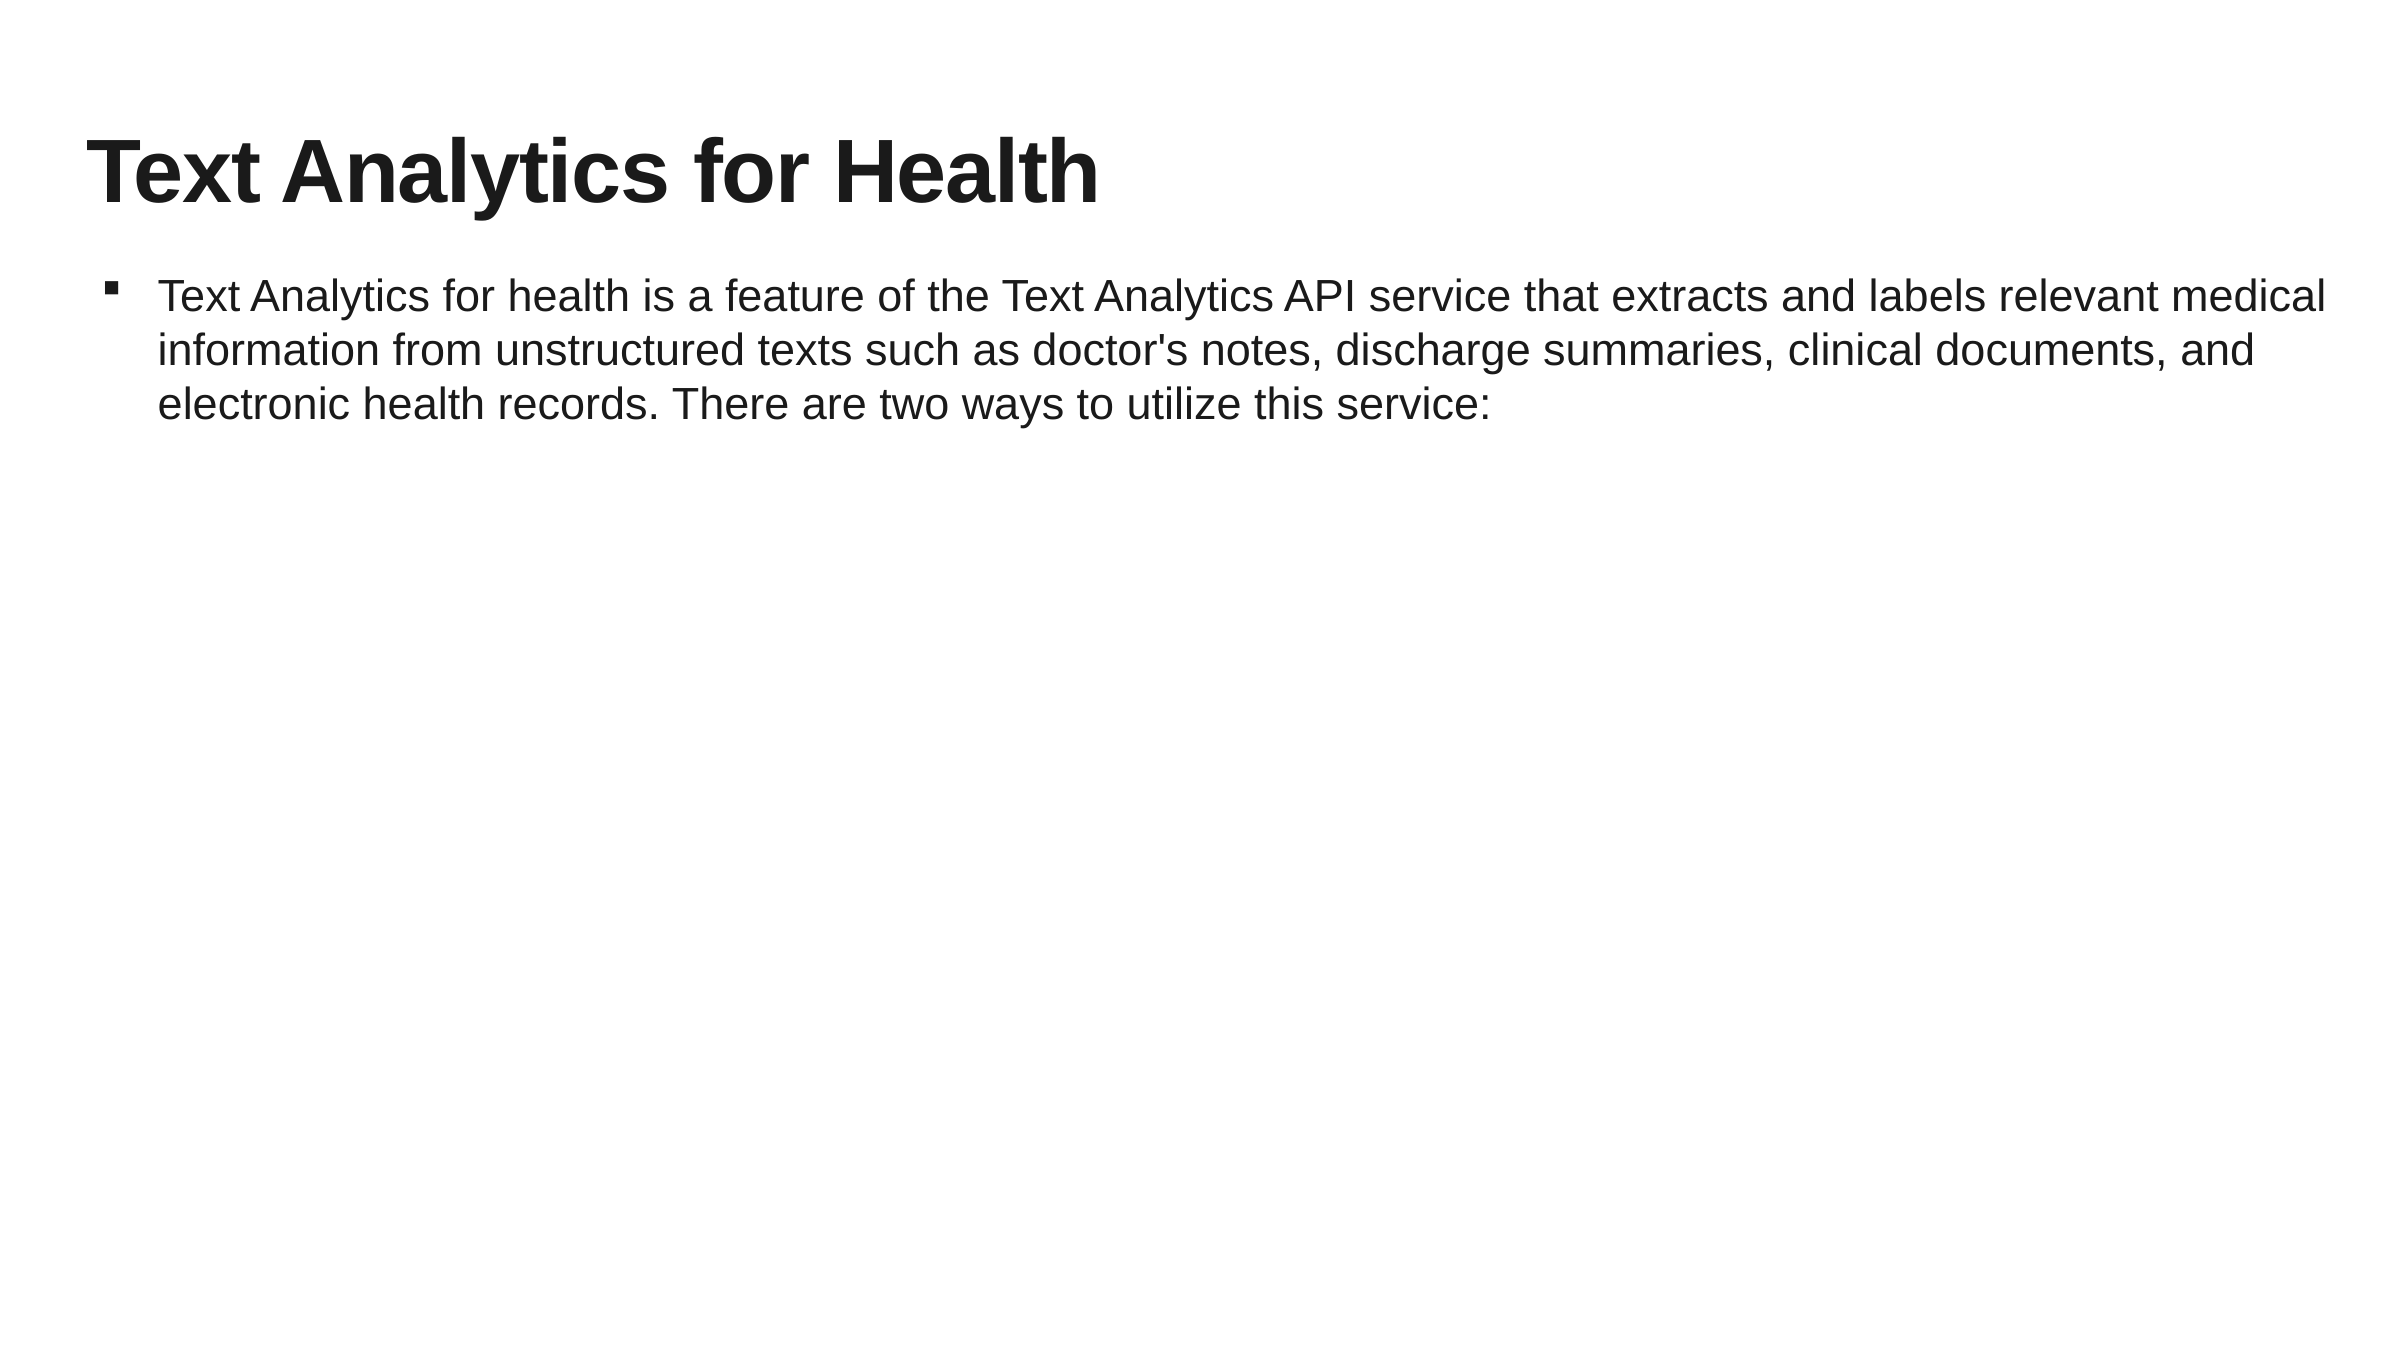

# Text Analytics for Health
Text Analytics for health is a feature of the Text Analytics API service that extracts and labels relevant medical information from unstructured texts such as doctor's notes, discharge summaries, clinical documents, and electronic health records. There are two ways to utilize this service: